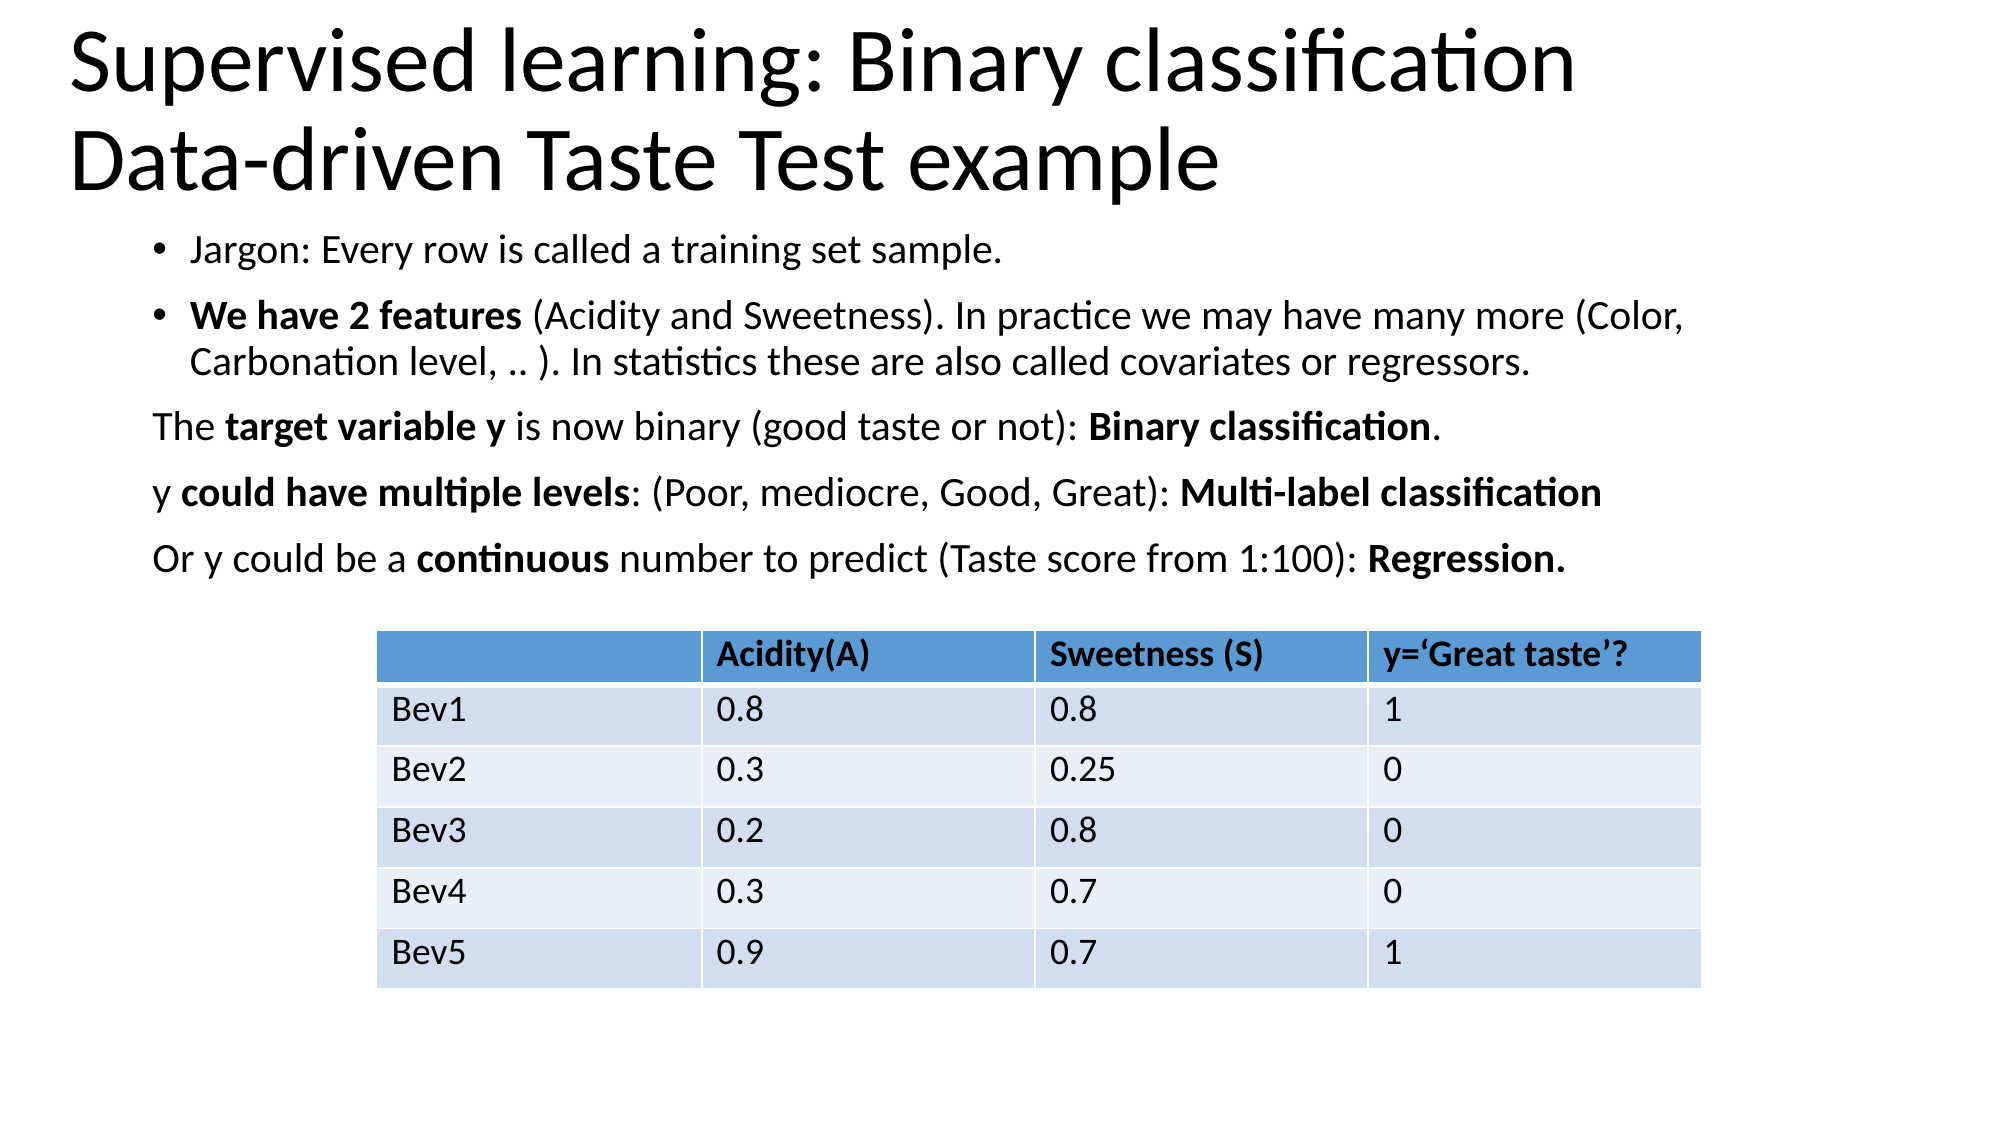

# Supervised learning: Binary classification Data-driven Taste Test example
Jargon: Every row is called a training set sample.
We have 2 features (Acidity and Sweetness). In practice we may have many more (Color, Carbonation level, .. ). In statistics these are also called covariates or regressors.
The target variable y is now binary (good taste or not): Binary classification.
y could have multiple levels: (Poor, mediocre, Good, Great): Multi-label classification
Or y could be a continuous number to predict (Taste score from 1:100): Regression.

|  | Acidity(A) | Sweetness (S) | y=‘Great taste’? |
| --- | --- | --- | --- |
| Bev1 | 0.8 | 0.8 | 1 |
| Bev2 | 0.3 | 0.25 | 0 |
| Bev3 | 0.2 | 0.8 | 0 |
| Bev4 | 0.3 | 0.7 | 0 |
| Bev5 | 0.9 | 0.7 | 1 |